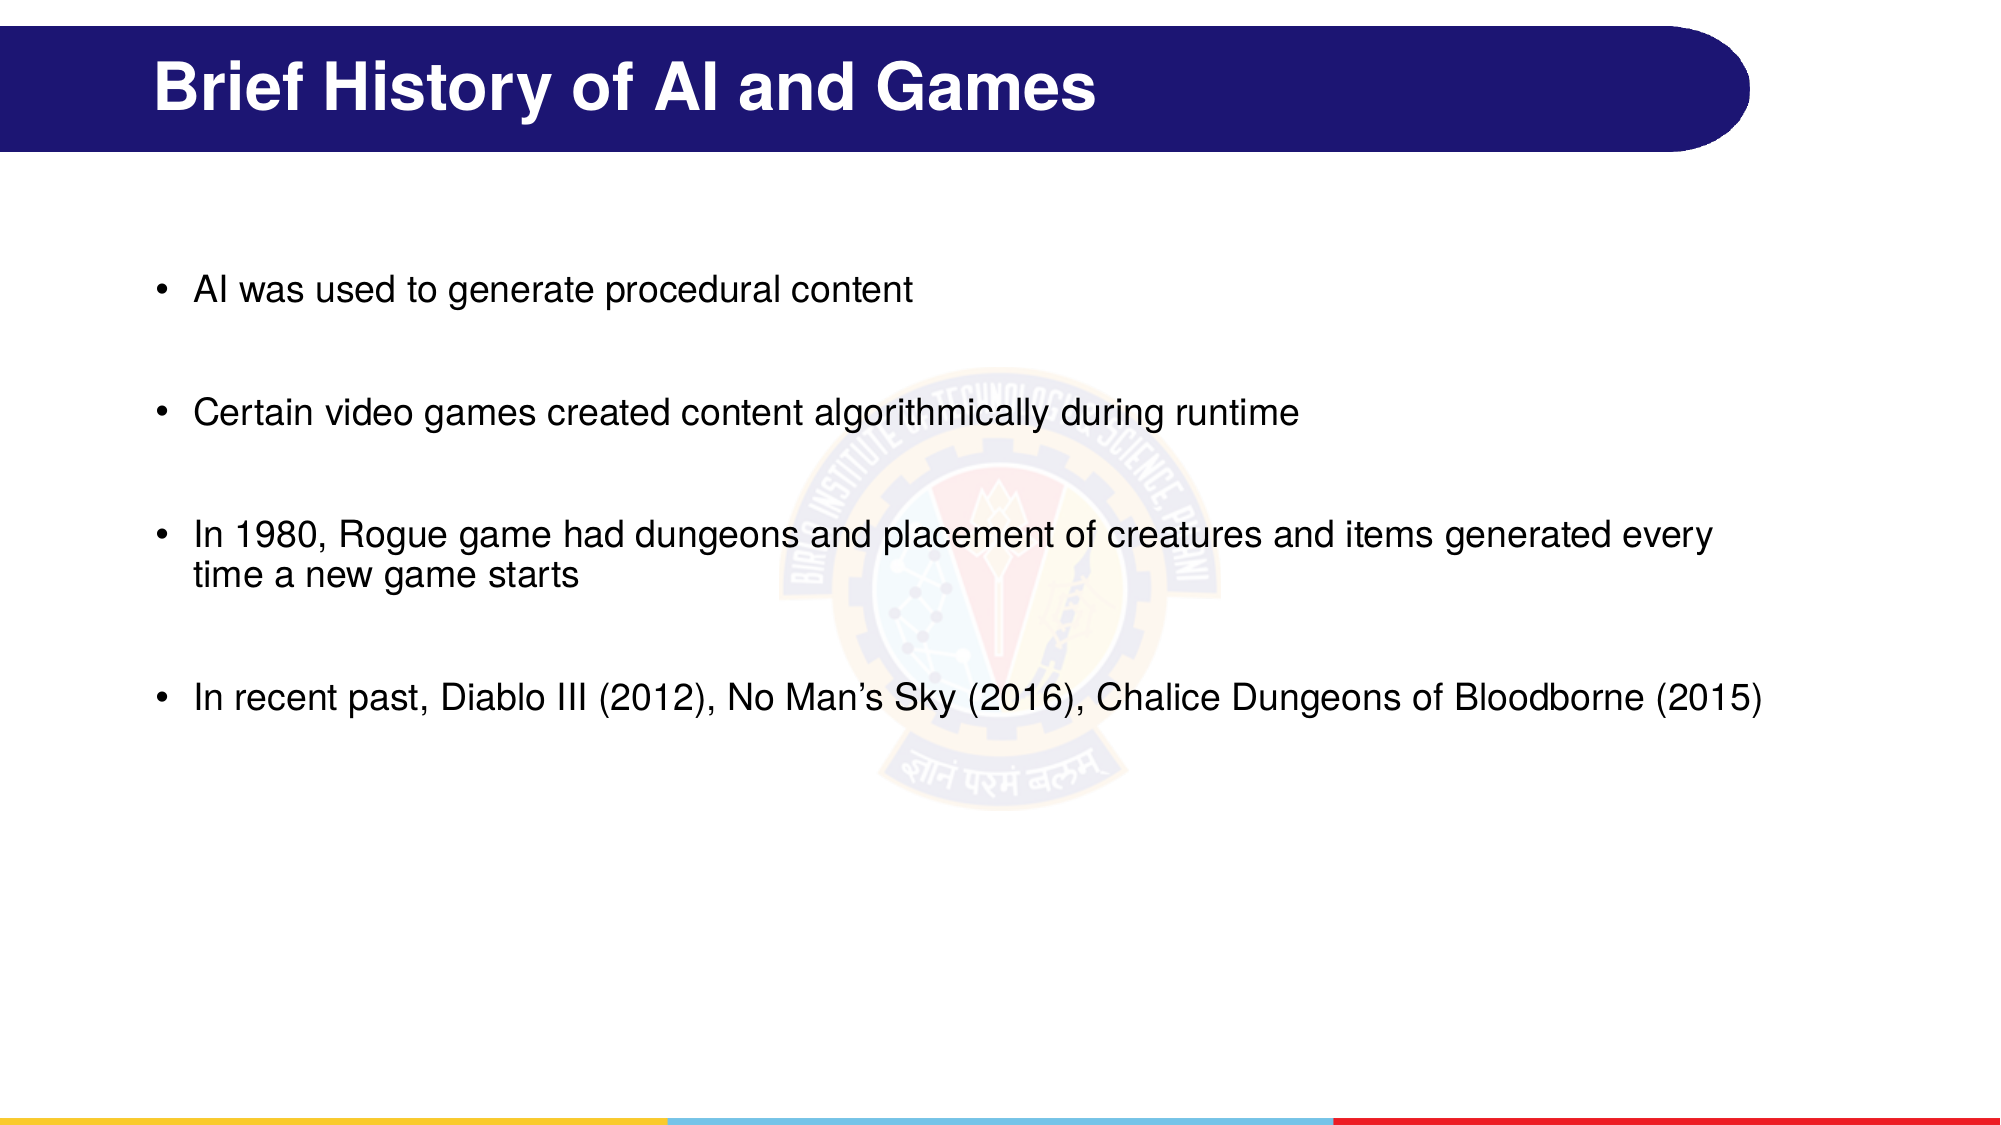

# Brief History of AI and Games

AI was used to generate procedural content

Certain video games created content algorithmically during runtime

In 1980, Rogue game had dungeons and placement of creatures and items generated every time a new game starts

In recent past, Diablo III (2012), No Man’s Sky (2016), Chalice Dungeons of Bloodborne (2015)